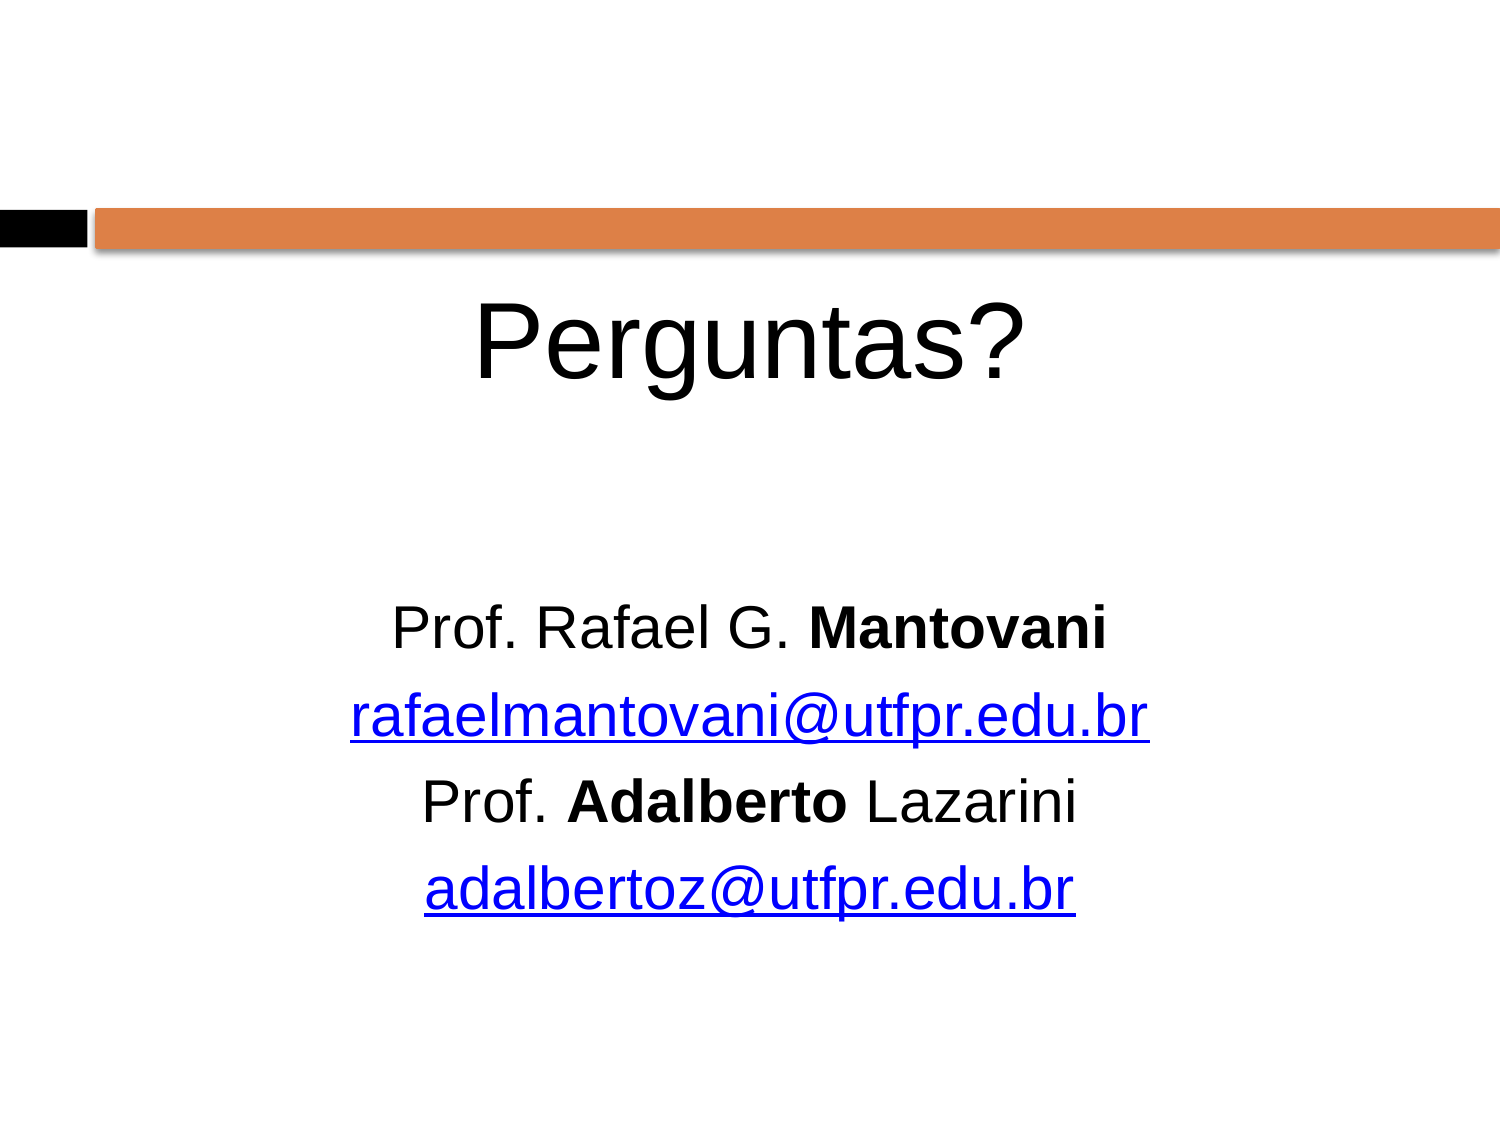

Perguntas?

Prof. Rafael G. Mantovani
rafaelmantovani@utfpr.edu.br
Prof. Adalberto Lazarini
adalbertoz@utfpr.edu.br